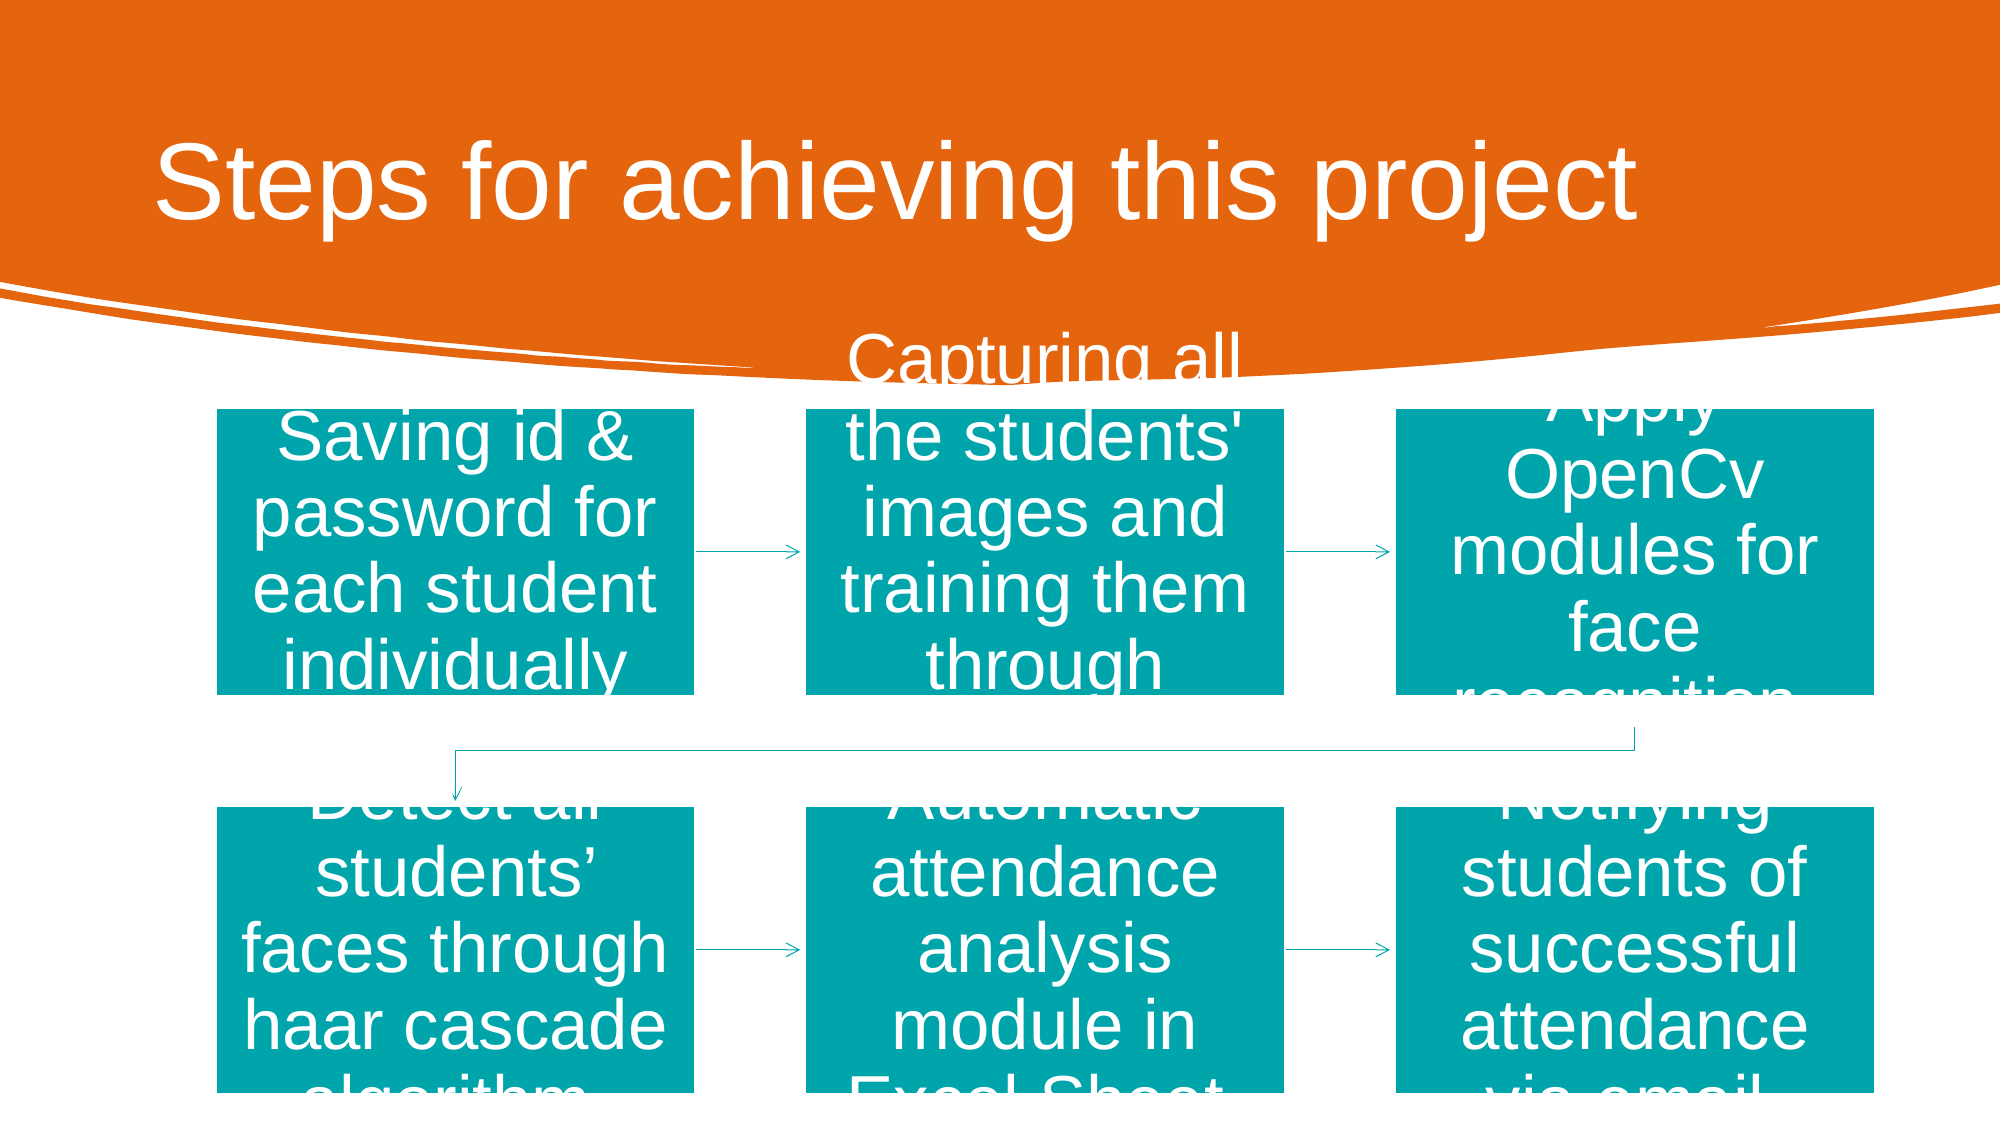

# Steps for achieving this project

Saving id & password for each student individually

Capturing all the students' images and training them through classifier.

Apply OpenCv modules for face recognition.

Detect all students’ faces through haar cascade algorithm.

Automatic attendance analysis module in Excel Sheet.
Notifying students of successful attendance via email.